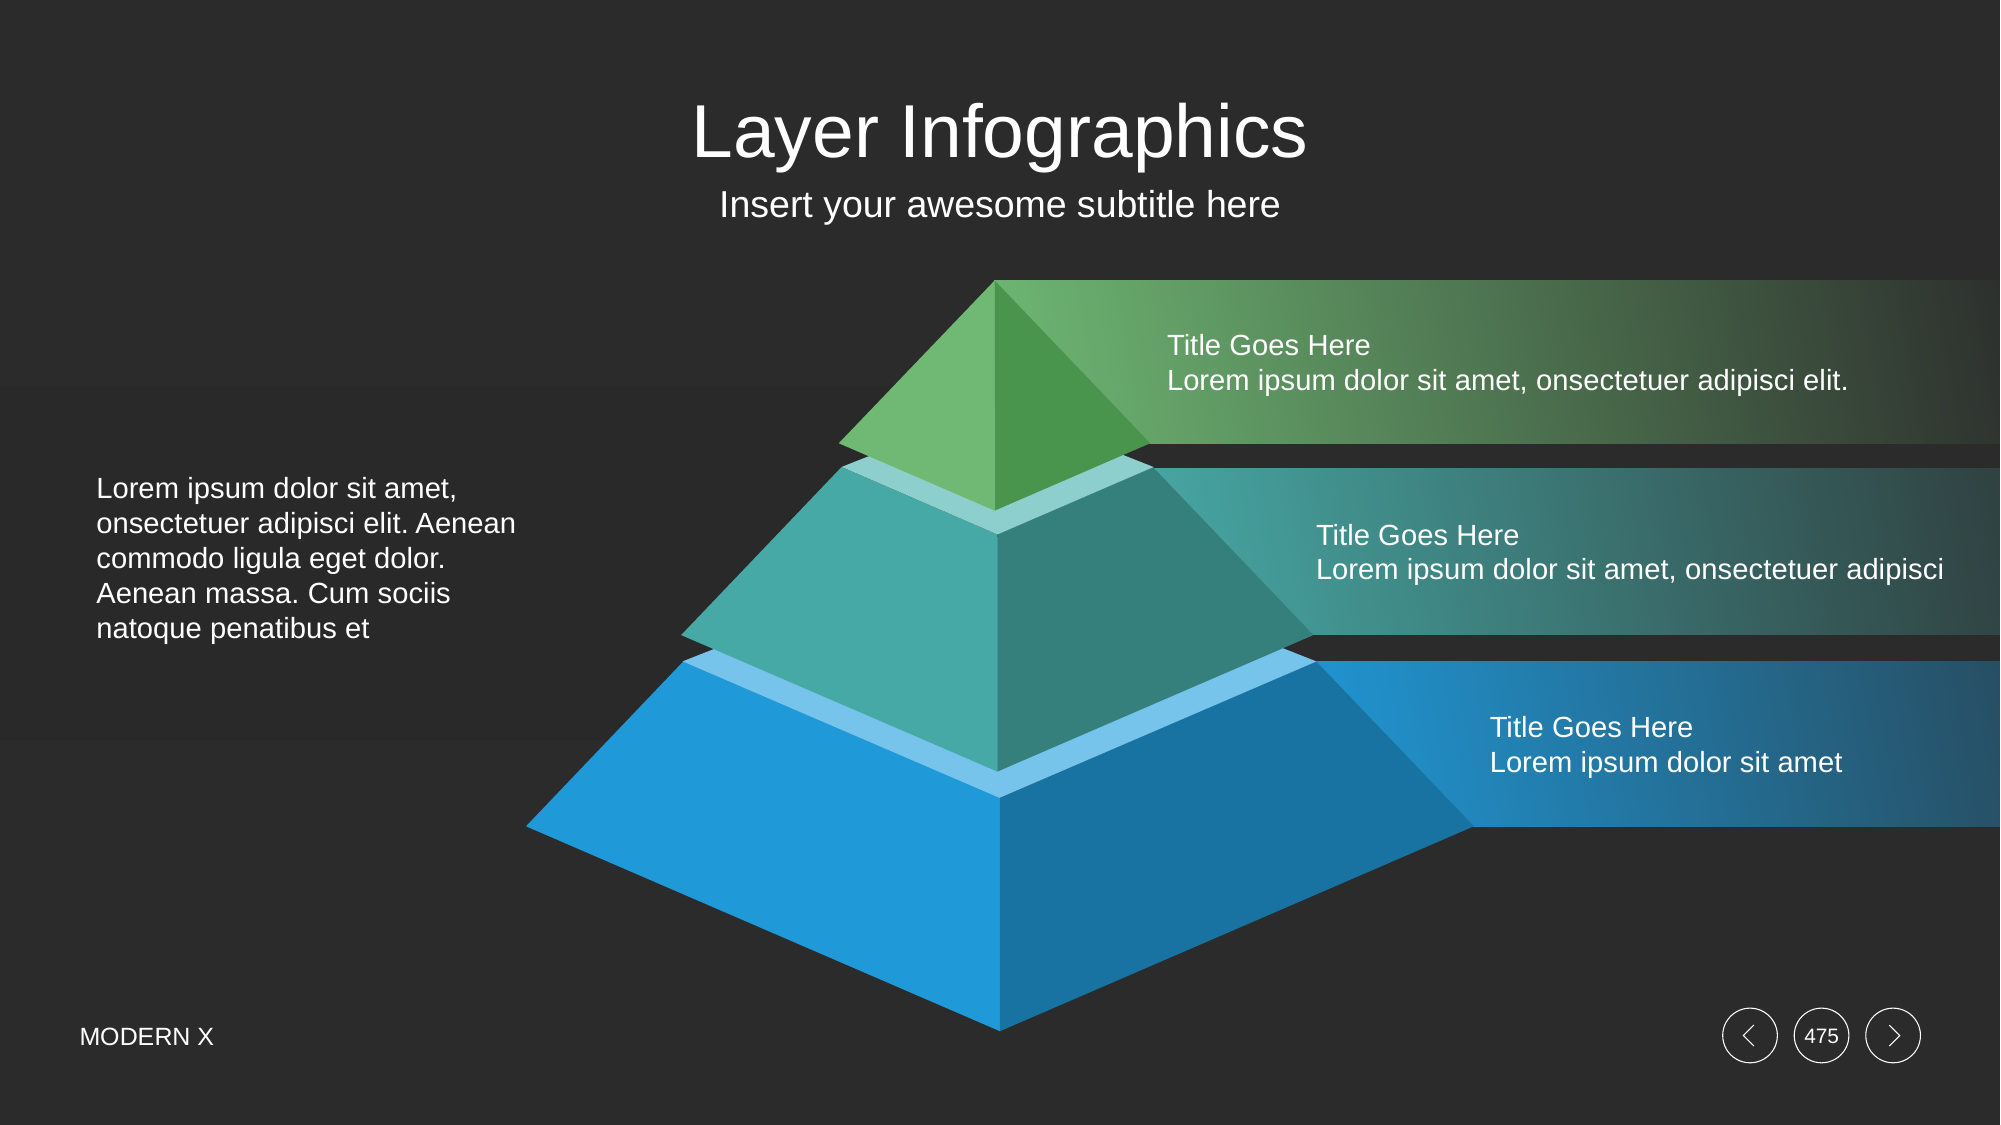

# Layer Infographics
Insert your awesome subtitle here

Title Goes Here
Lorem ipsum dolor sit amet, onsectetuer adipisci elit.

Lorem ipsum dolor sit amet, onsectetuer adipisci elit. Aenean commodo ligula eget dolor. Aenean massa. Cum sociis natoque penatibus et

Title Goes Here
Lorem ipsum dolor sit amet, onsectetuer adipisci

Title Goes Here
Lorem ipsum dolor sit amet